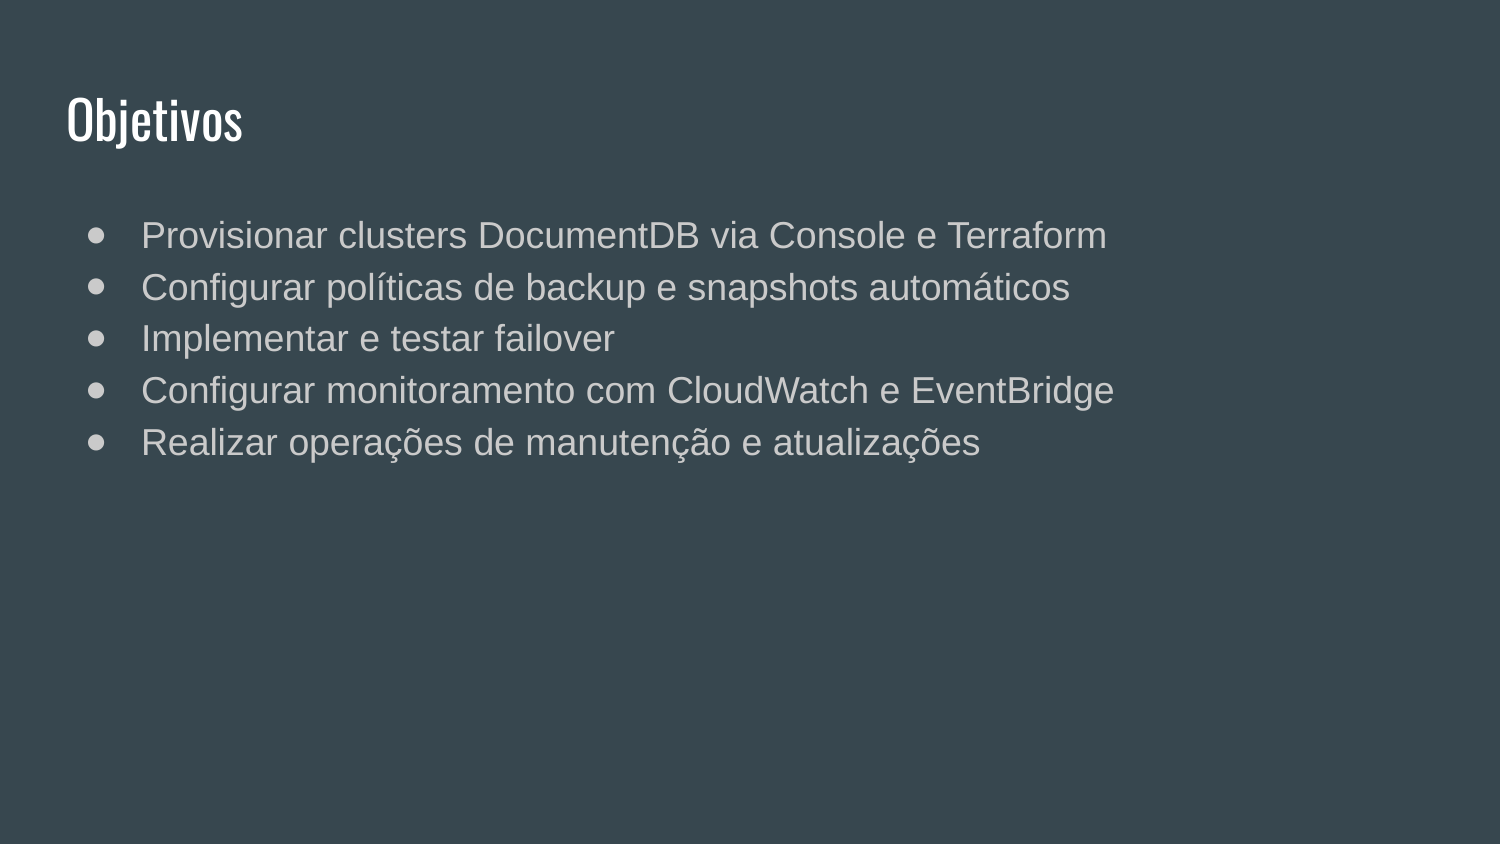

# Objetivos

Provisionar clusters DocumentDB via Console e Terraform
Configurar políticas de backup e snapshots automáticos
Implementar e testar failover
Configurar monitoramento com CloudWatch e EventBridge
Realizar operações de manutenção e atualizações